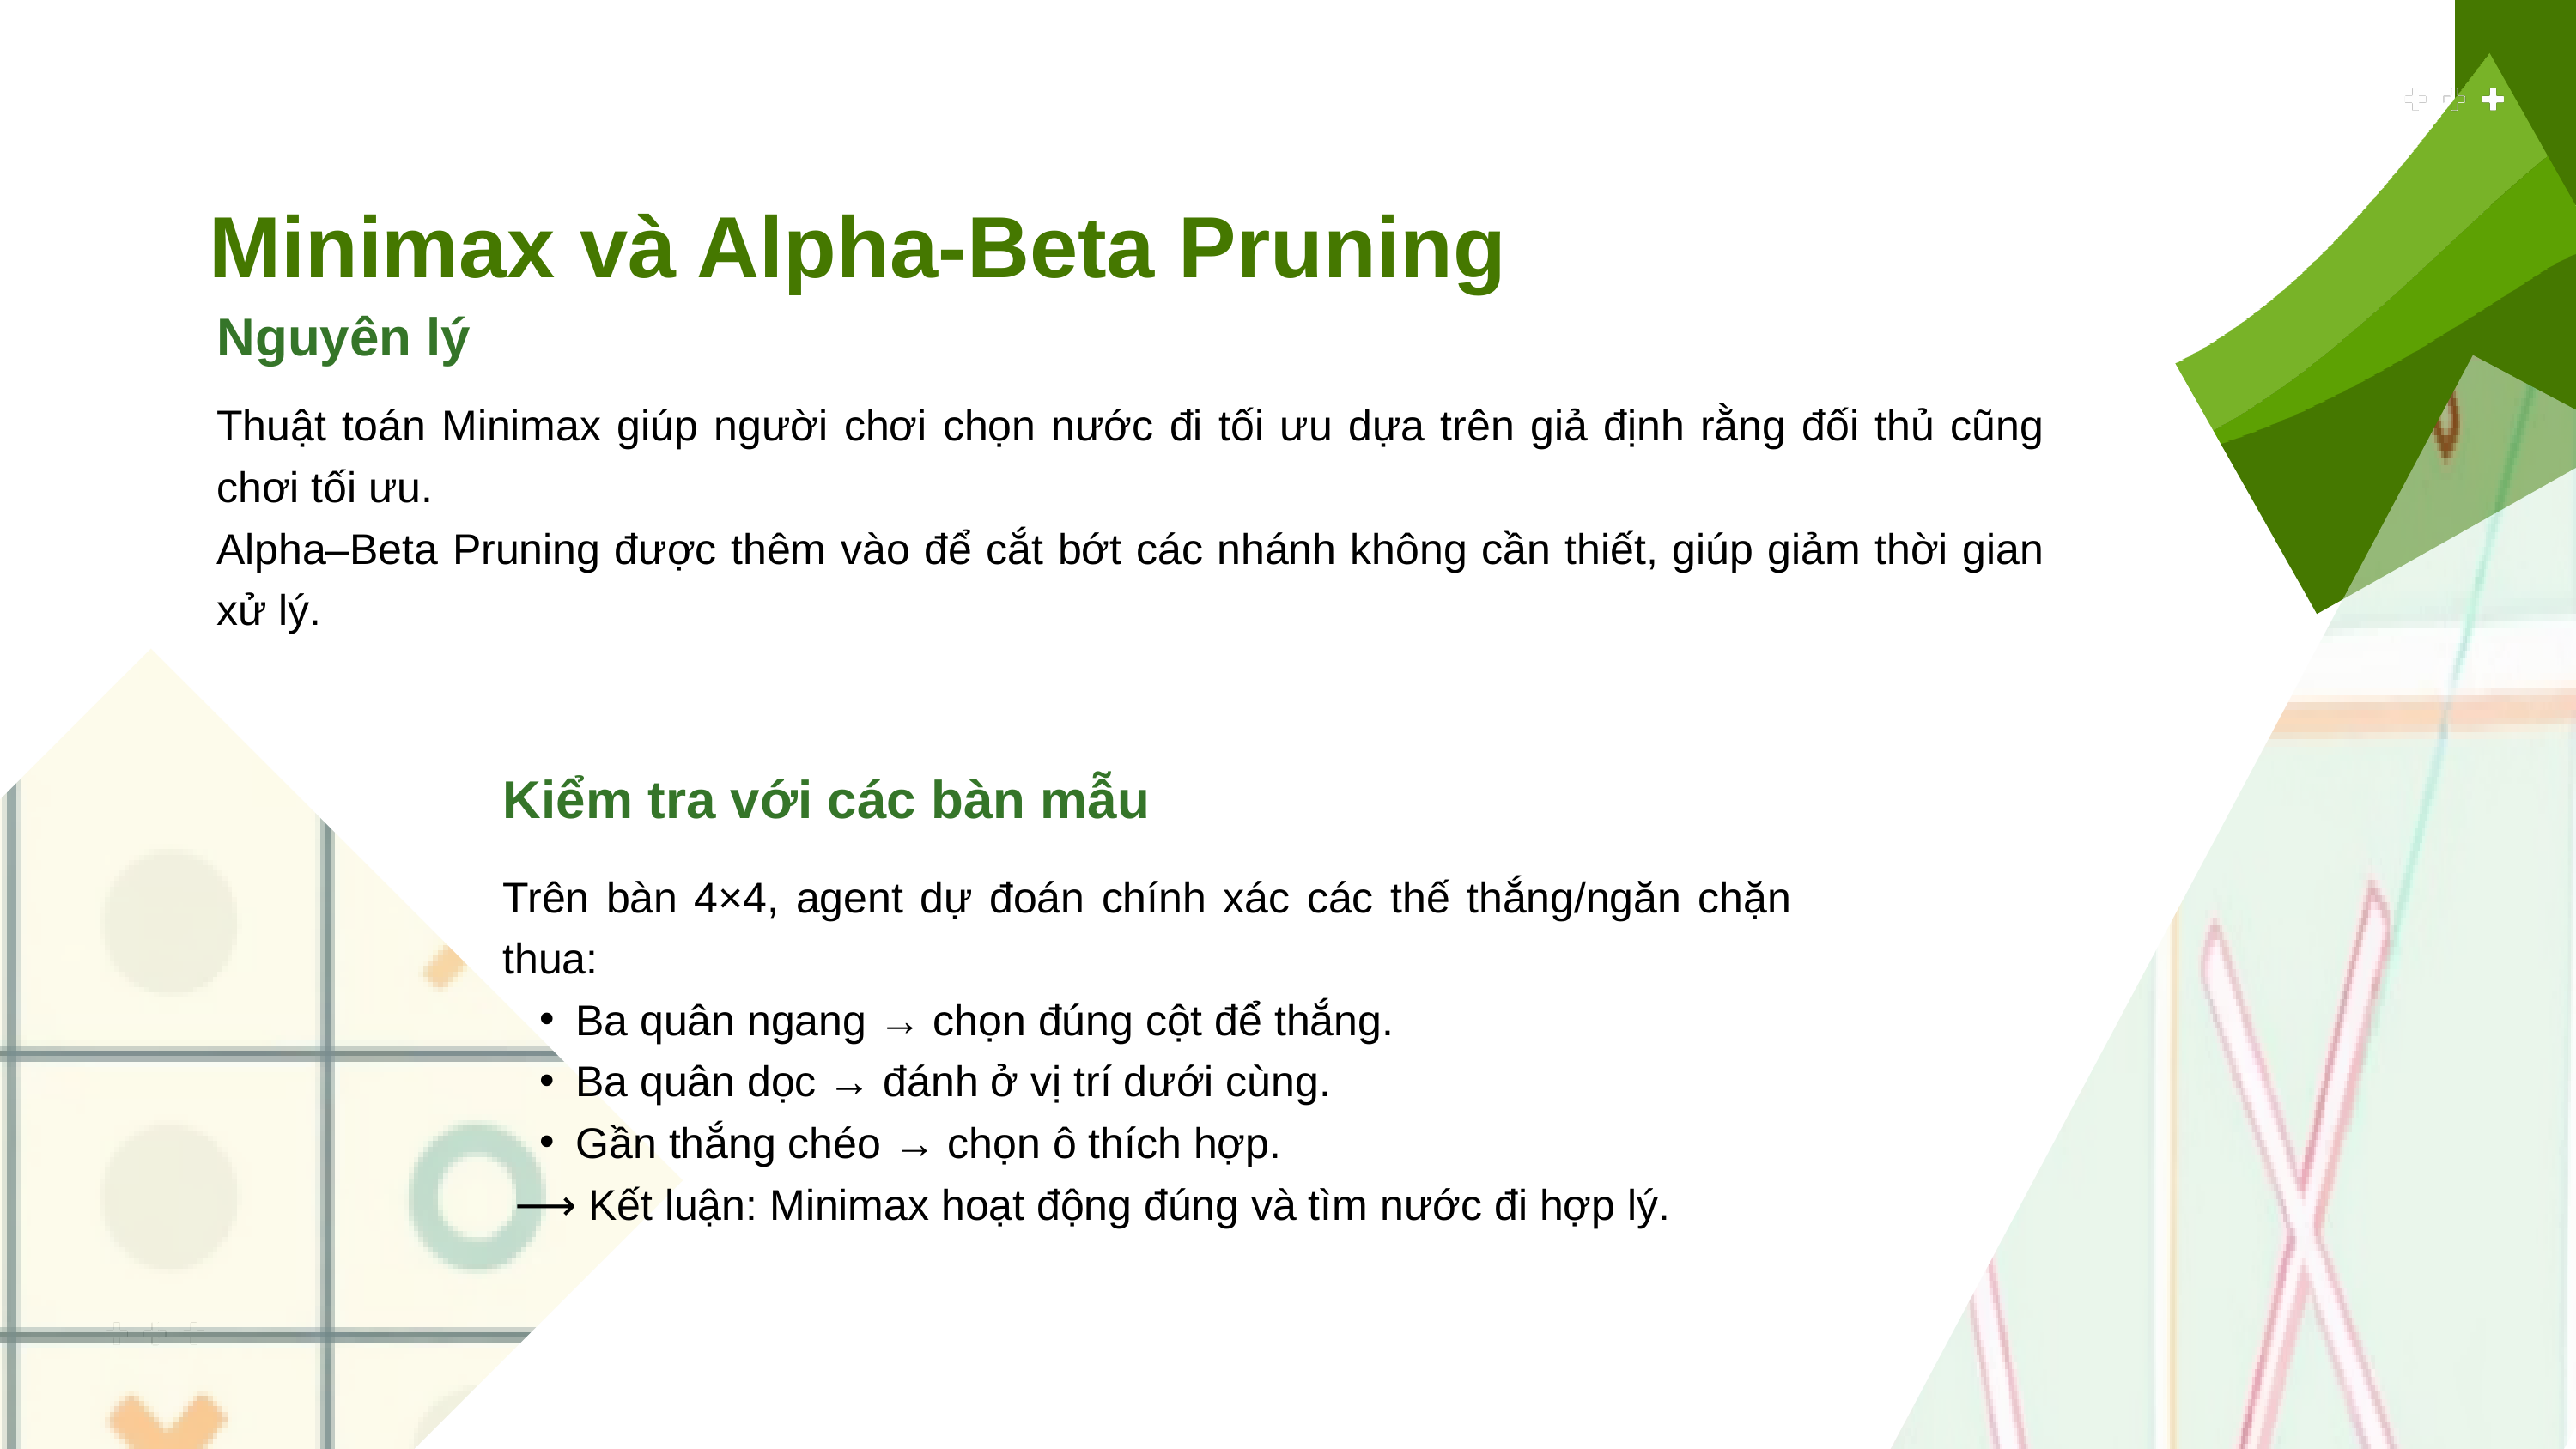

Minimax và Alpha-Beta Pruning
Nguyên lý
Thuật toán Minimax giúp người chơi chọn nước đi tối ưu dựa trên giả định rằng đối thủ cũng chơi tối ưu.
Alpha–Beta Pruning được thêm vào để cắt bớt các nhánh không cần thiết, giúp giảm thời gian xử lý.
Kiểm tra với các bàn mẫu

Trên bàn 4×4, agent dự đoán chính xác các thế thắng/ngăn chặn thua:
Ba quân ngang → chọn đúng cột để thắng.
Ba quân dọc → đánh ở vị trí dưới cùng.
Gần thắng chéo → chọn ô thích hợp.
 ⟶ Kết luận: Minimax hoạt động đúng và tìm nước đi hợp lý.